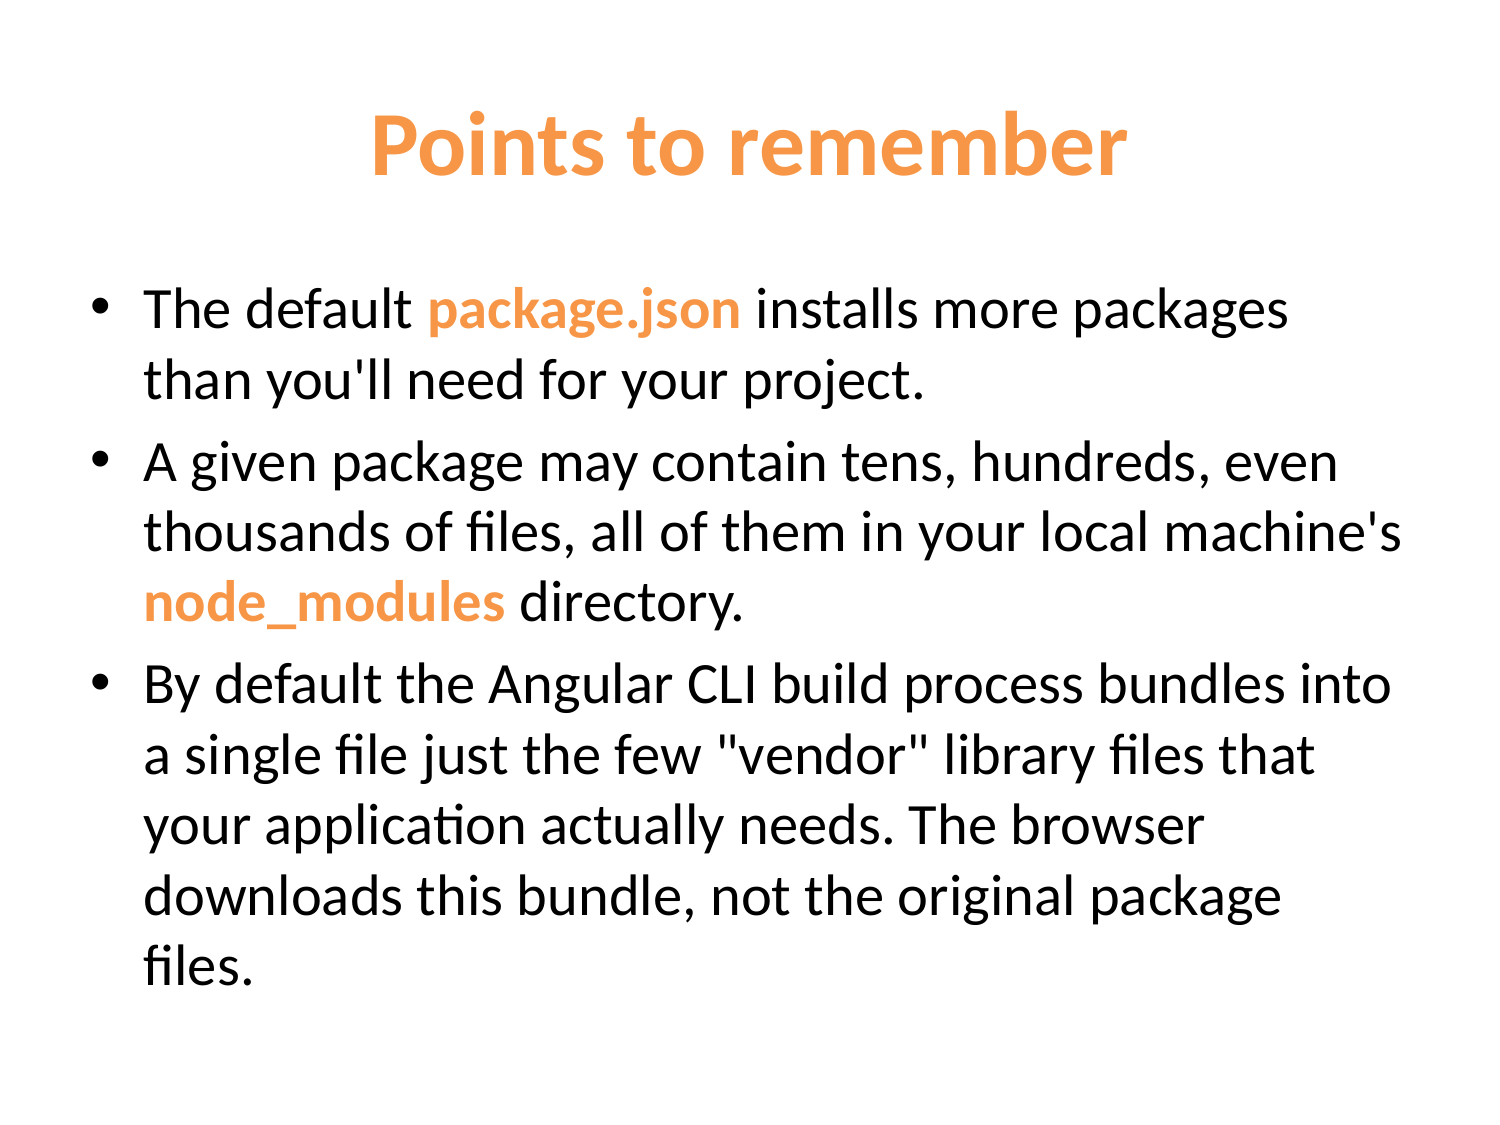

# Points to remember
The default package.json installs more packages than you'll need for your project.
A given package may contain tens, hundreds, even thousands of files, all of them in your local machine's node_modules directory.
By default the Angular CLI build process bundles into a single file just the few "vendor" library files that your application actually needs. The browser downloads this bundle, not the original package files.